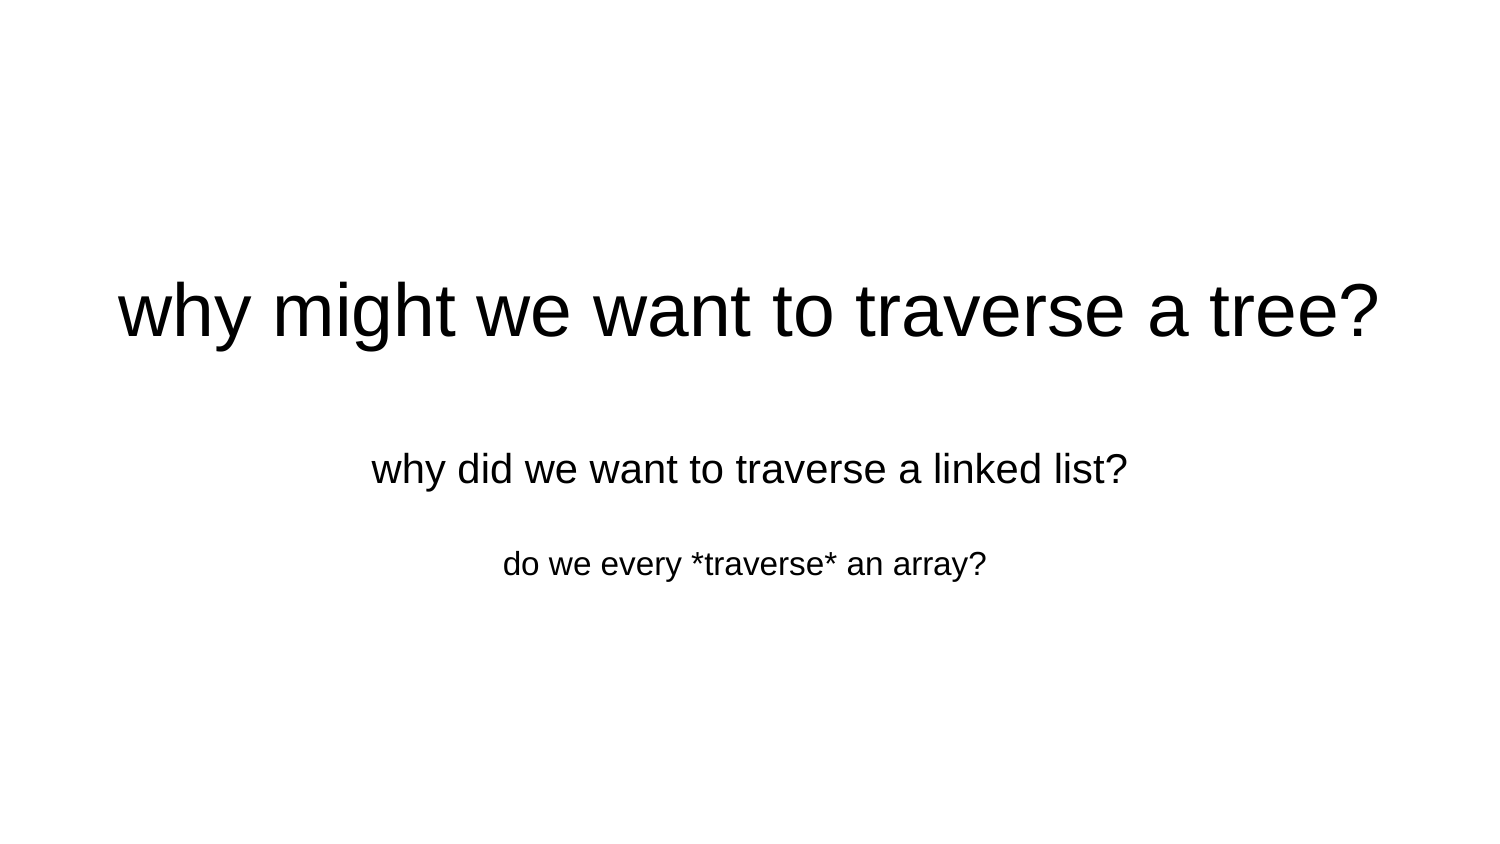

# why might we want to traverse a tree? why did we want to traverse a linked list? do we every *traverse* an array?